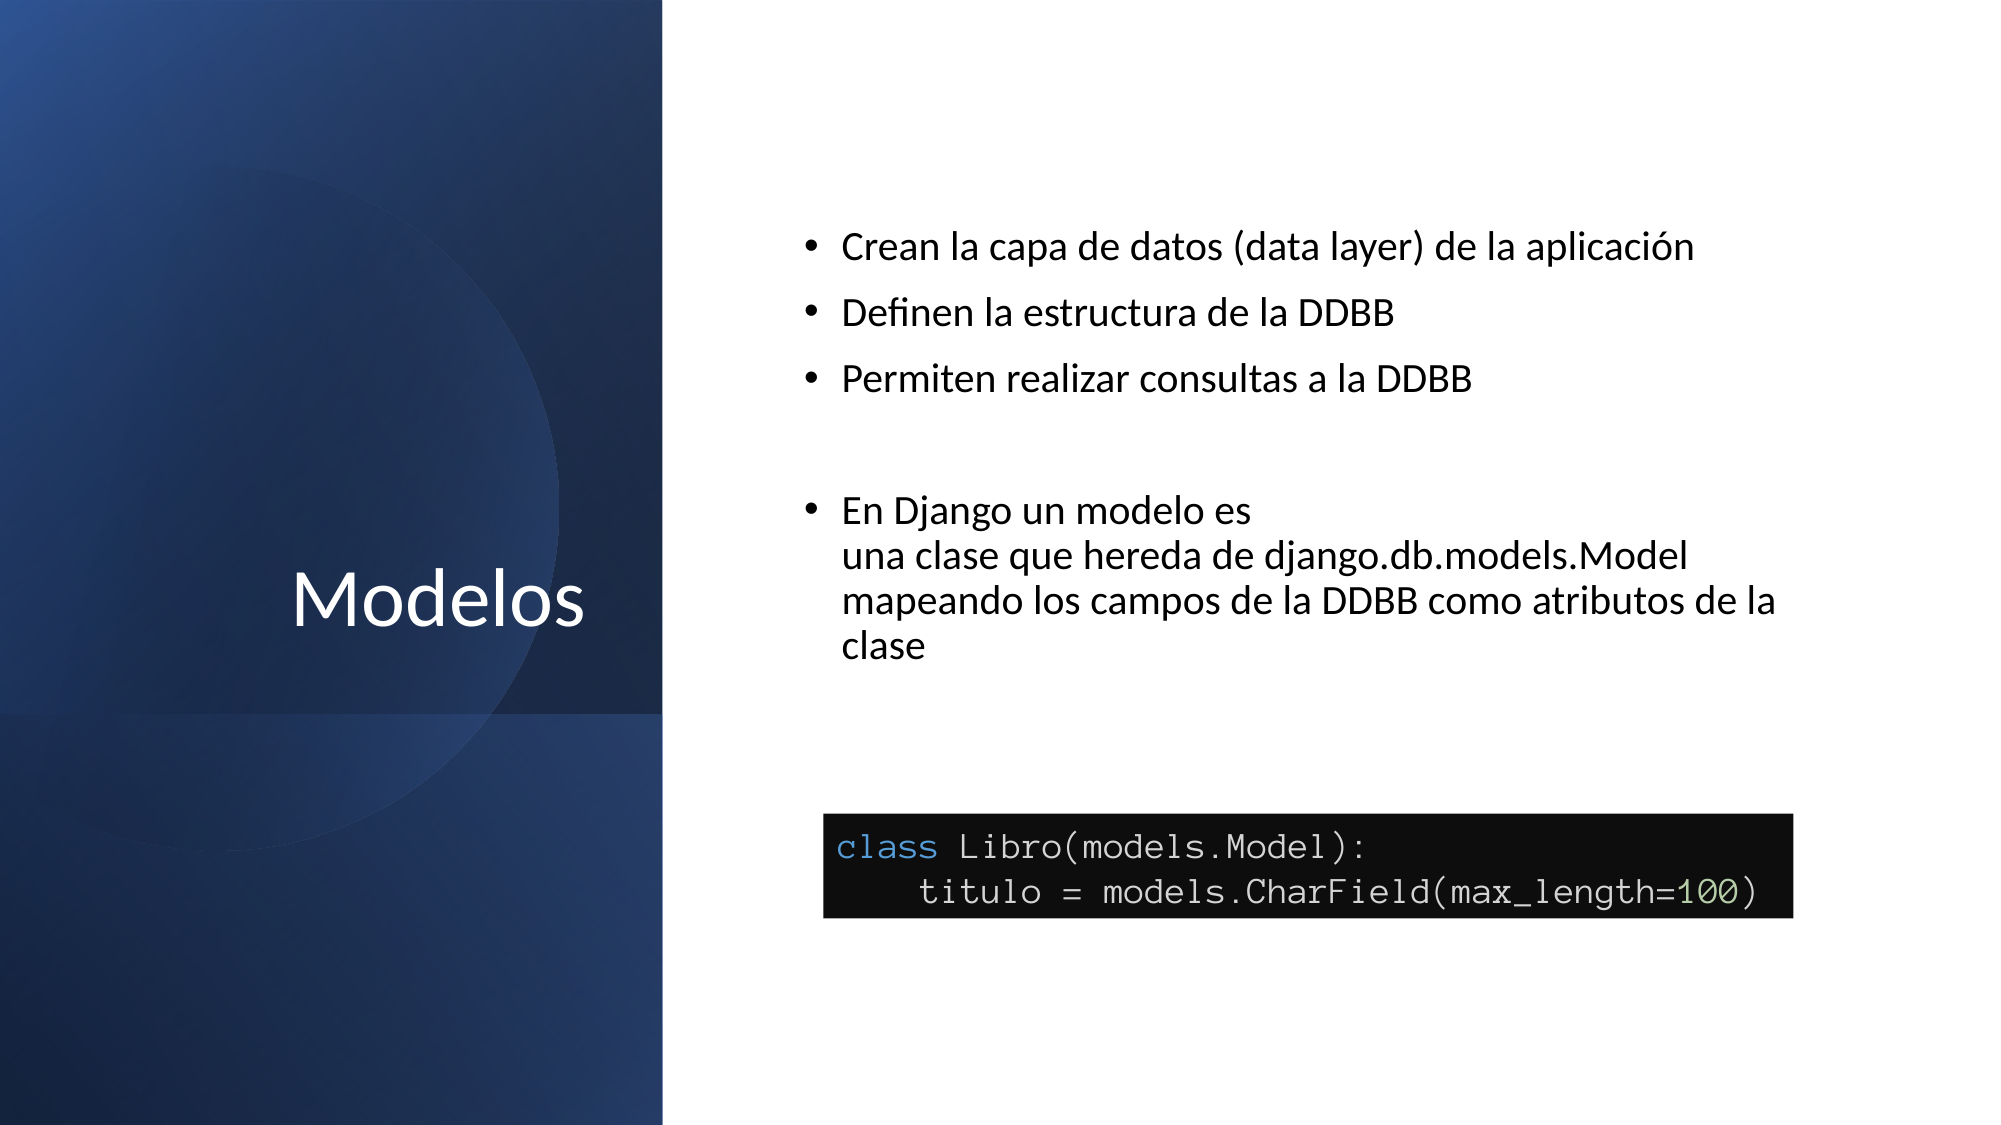

# Modelos
Crean la capa de datos (data layer) de la aplicación
Definen la estructura de la DDBB
Permiten realizar consultas a la DDBB

En Django un modelo es
una clase que hereda de django.db.models.Model mapeando los campos de la DDBB como atributos de la clase

class Libro(models.Model):
    titulo = models.CharField(max_length=100)